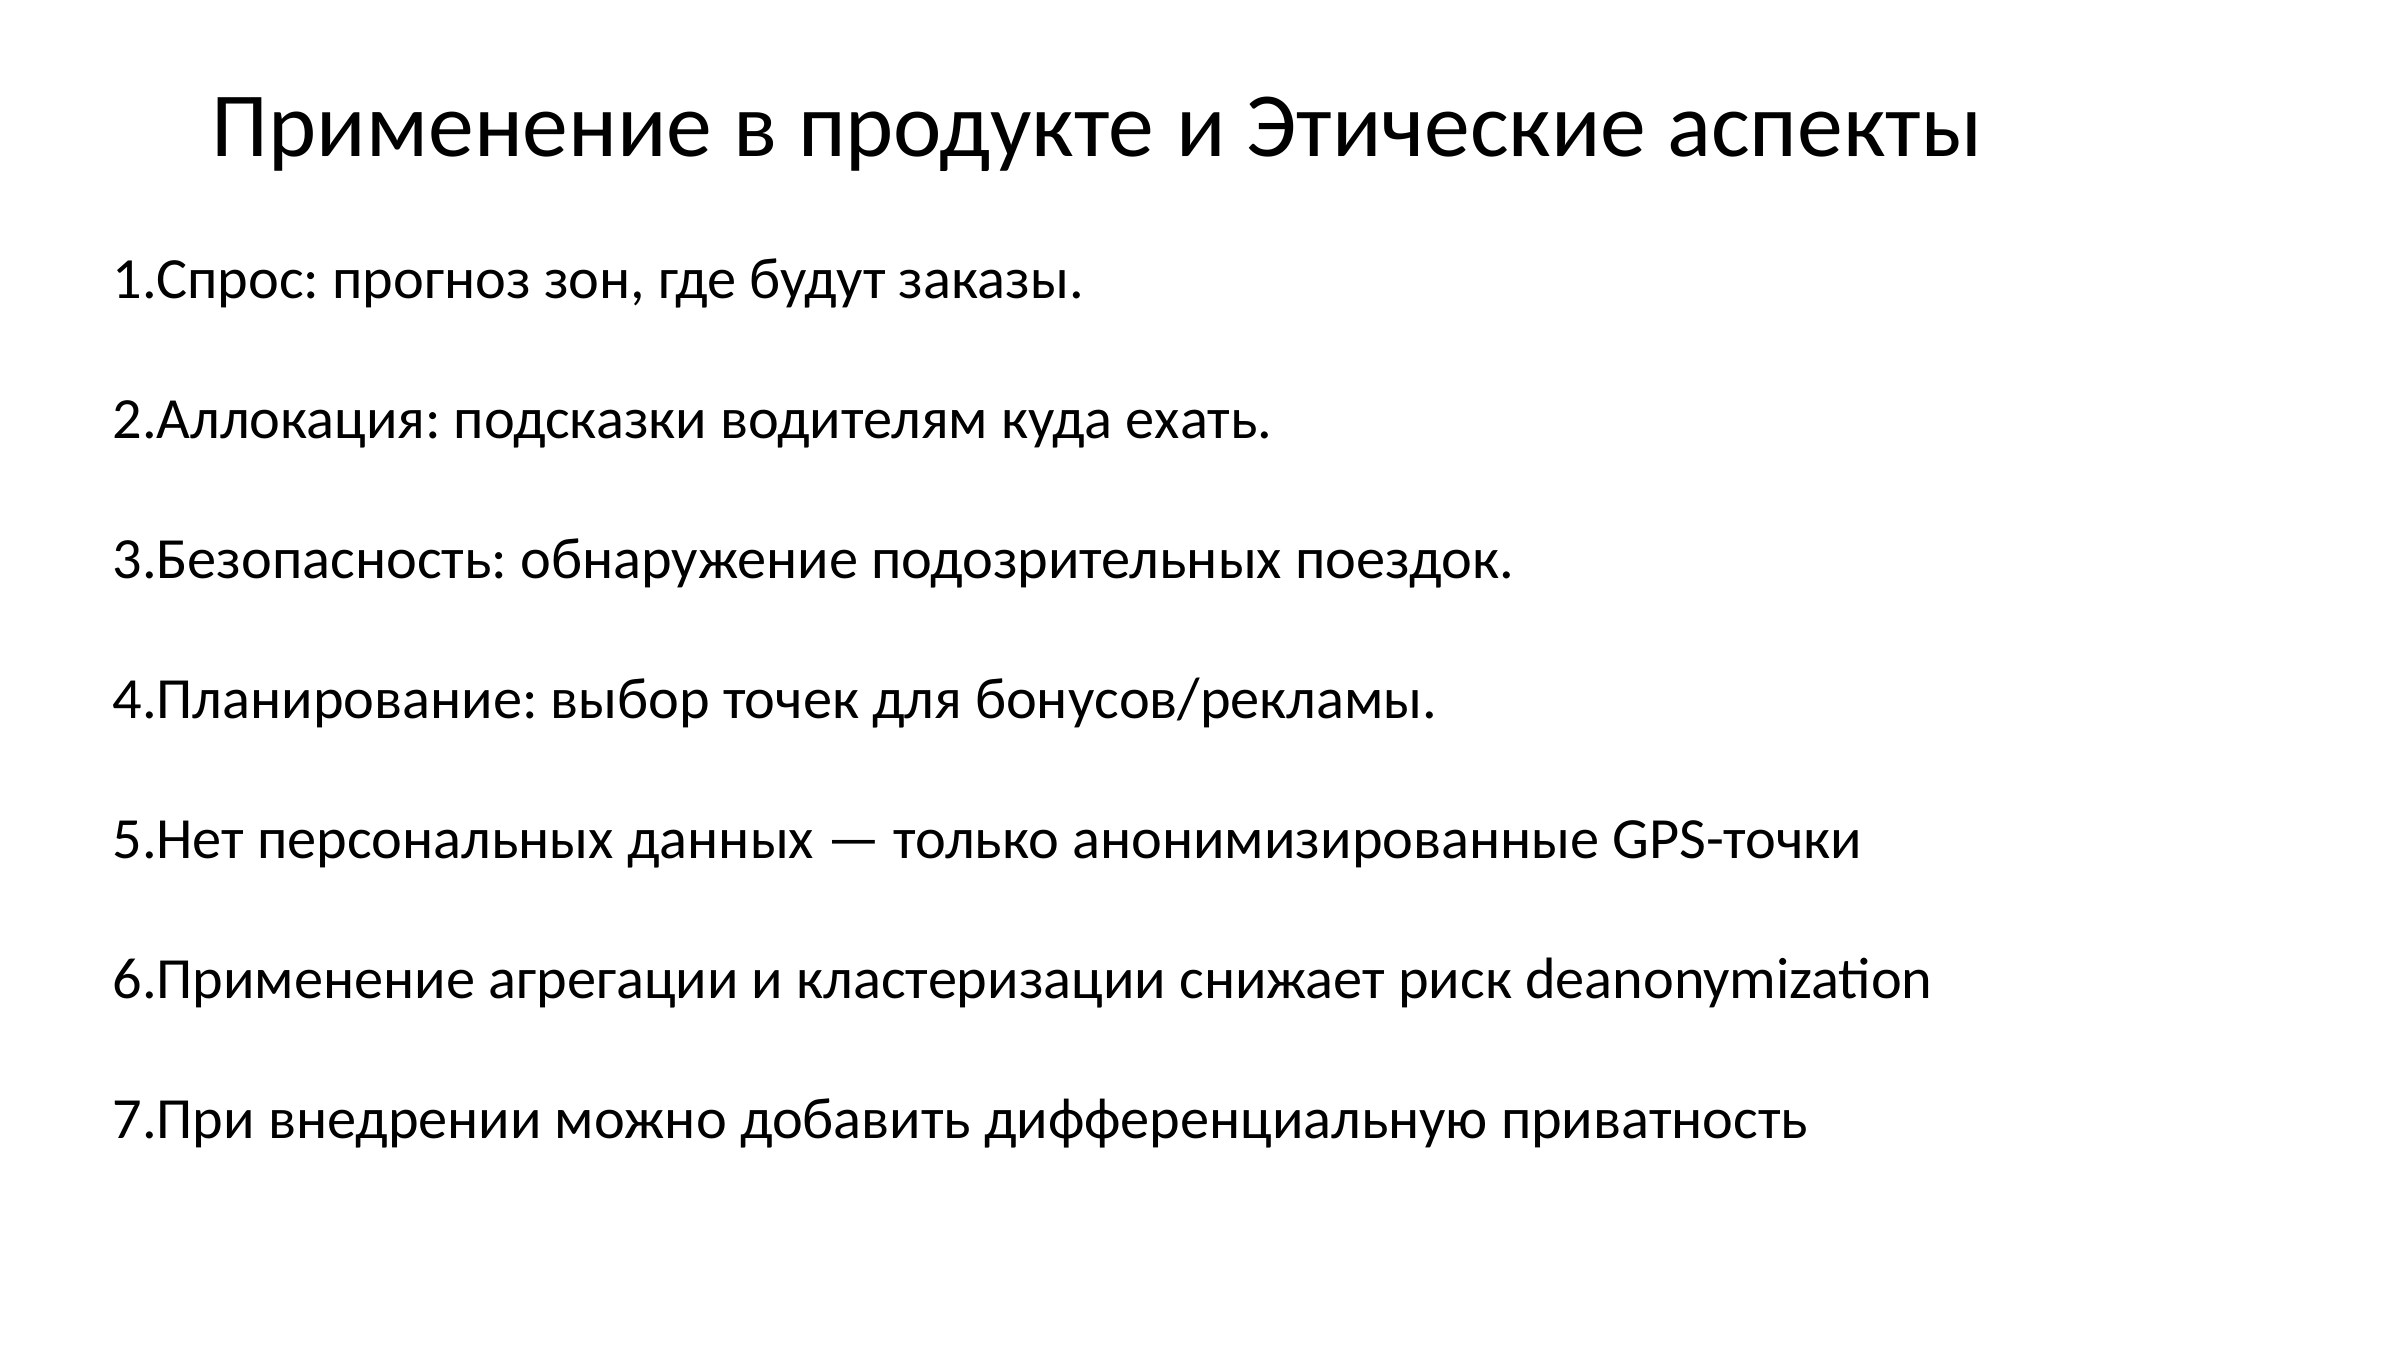

# Применение в продукте и Этические аспекты
1.Спрос: прогноз зон, где будут заказы.

2.Аллокация: подсказки водителям куда ехать.

3.Безопасность: обнаружение подозрительных поездок.

4.Планирование: выбор точек для бонусов/рекламы.

5.Нет персональных данных — только анонимизированные GPS-точки

6.Применение агрегации и кластеризации снижает риск deanonymization

7.При внедрении можно добавить дифференциальную приватность